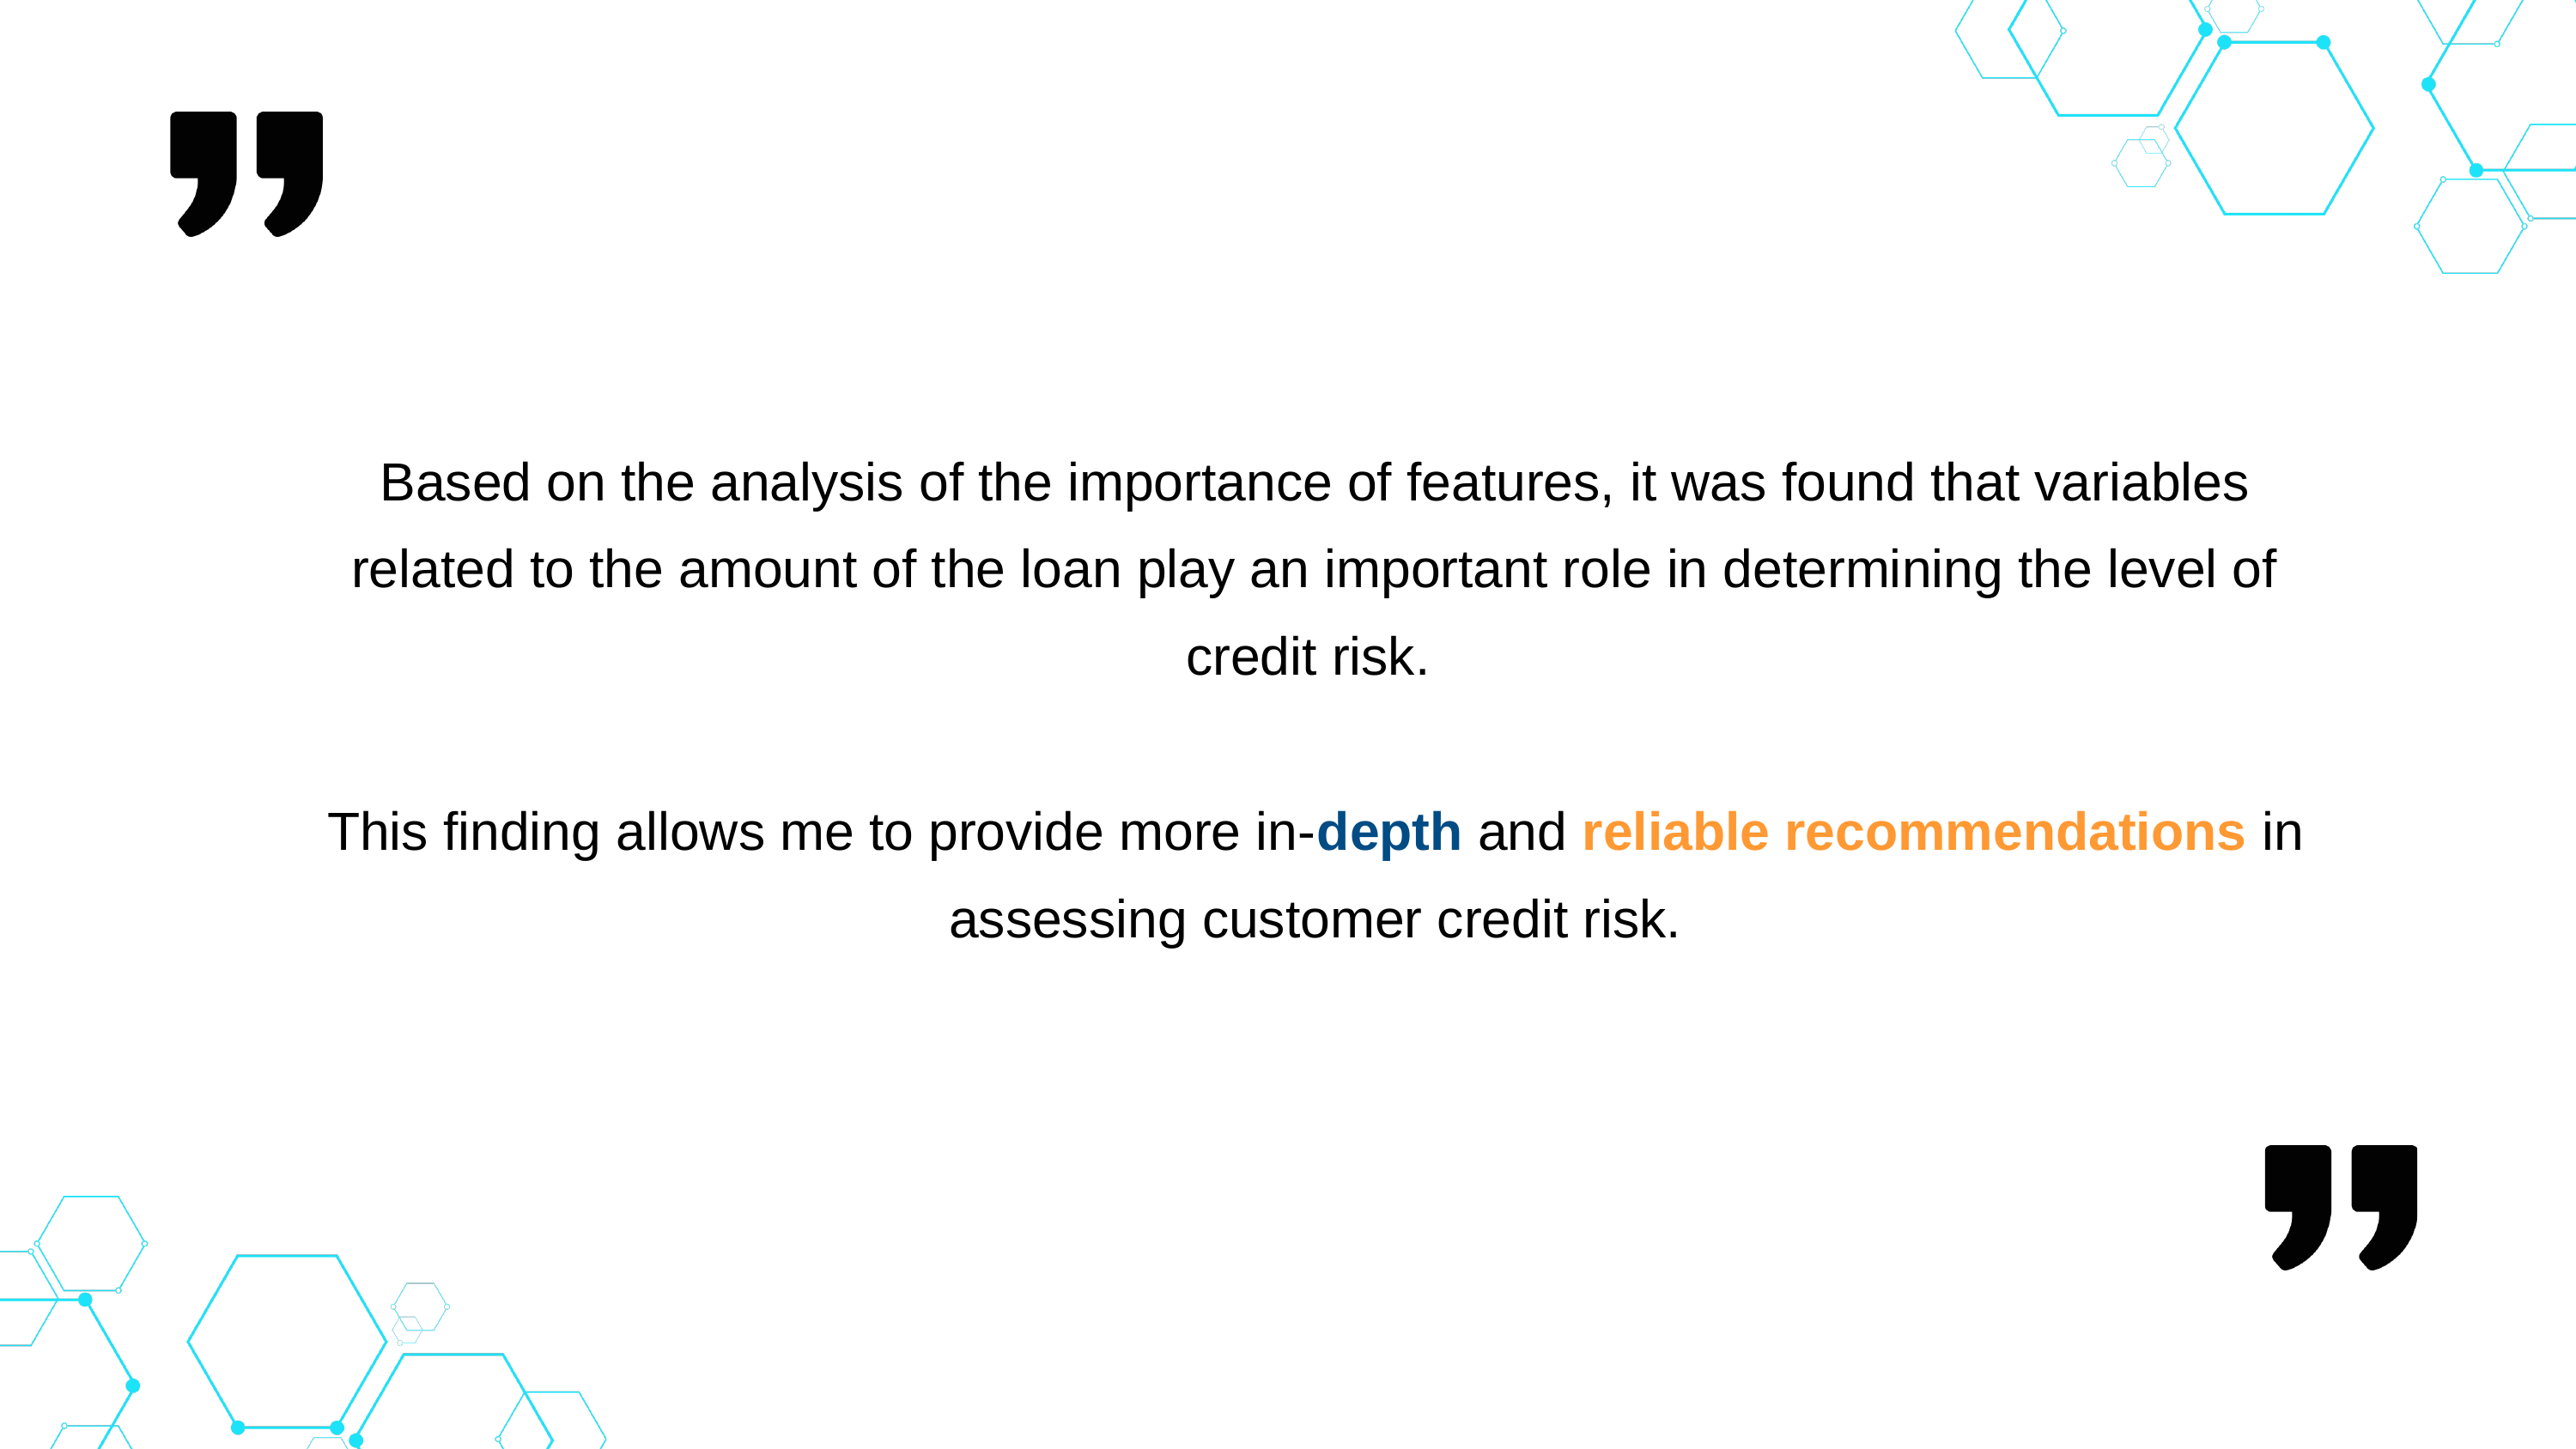

Based on the analysis of the importance of features, it was found that variables related to the amount of the loan play an important role in determining the level of credit risk.

This finding allows me to provide more in-depth and reliable recommendations in assessing customer credit risk.